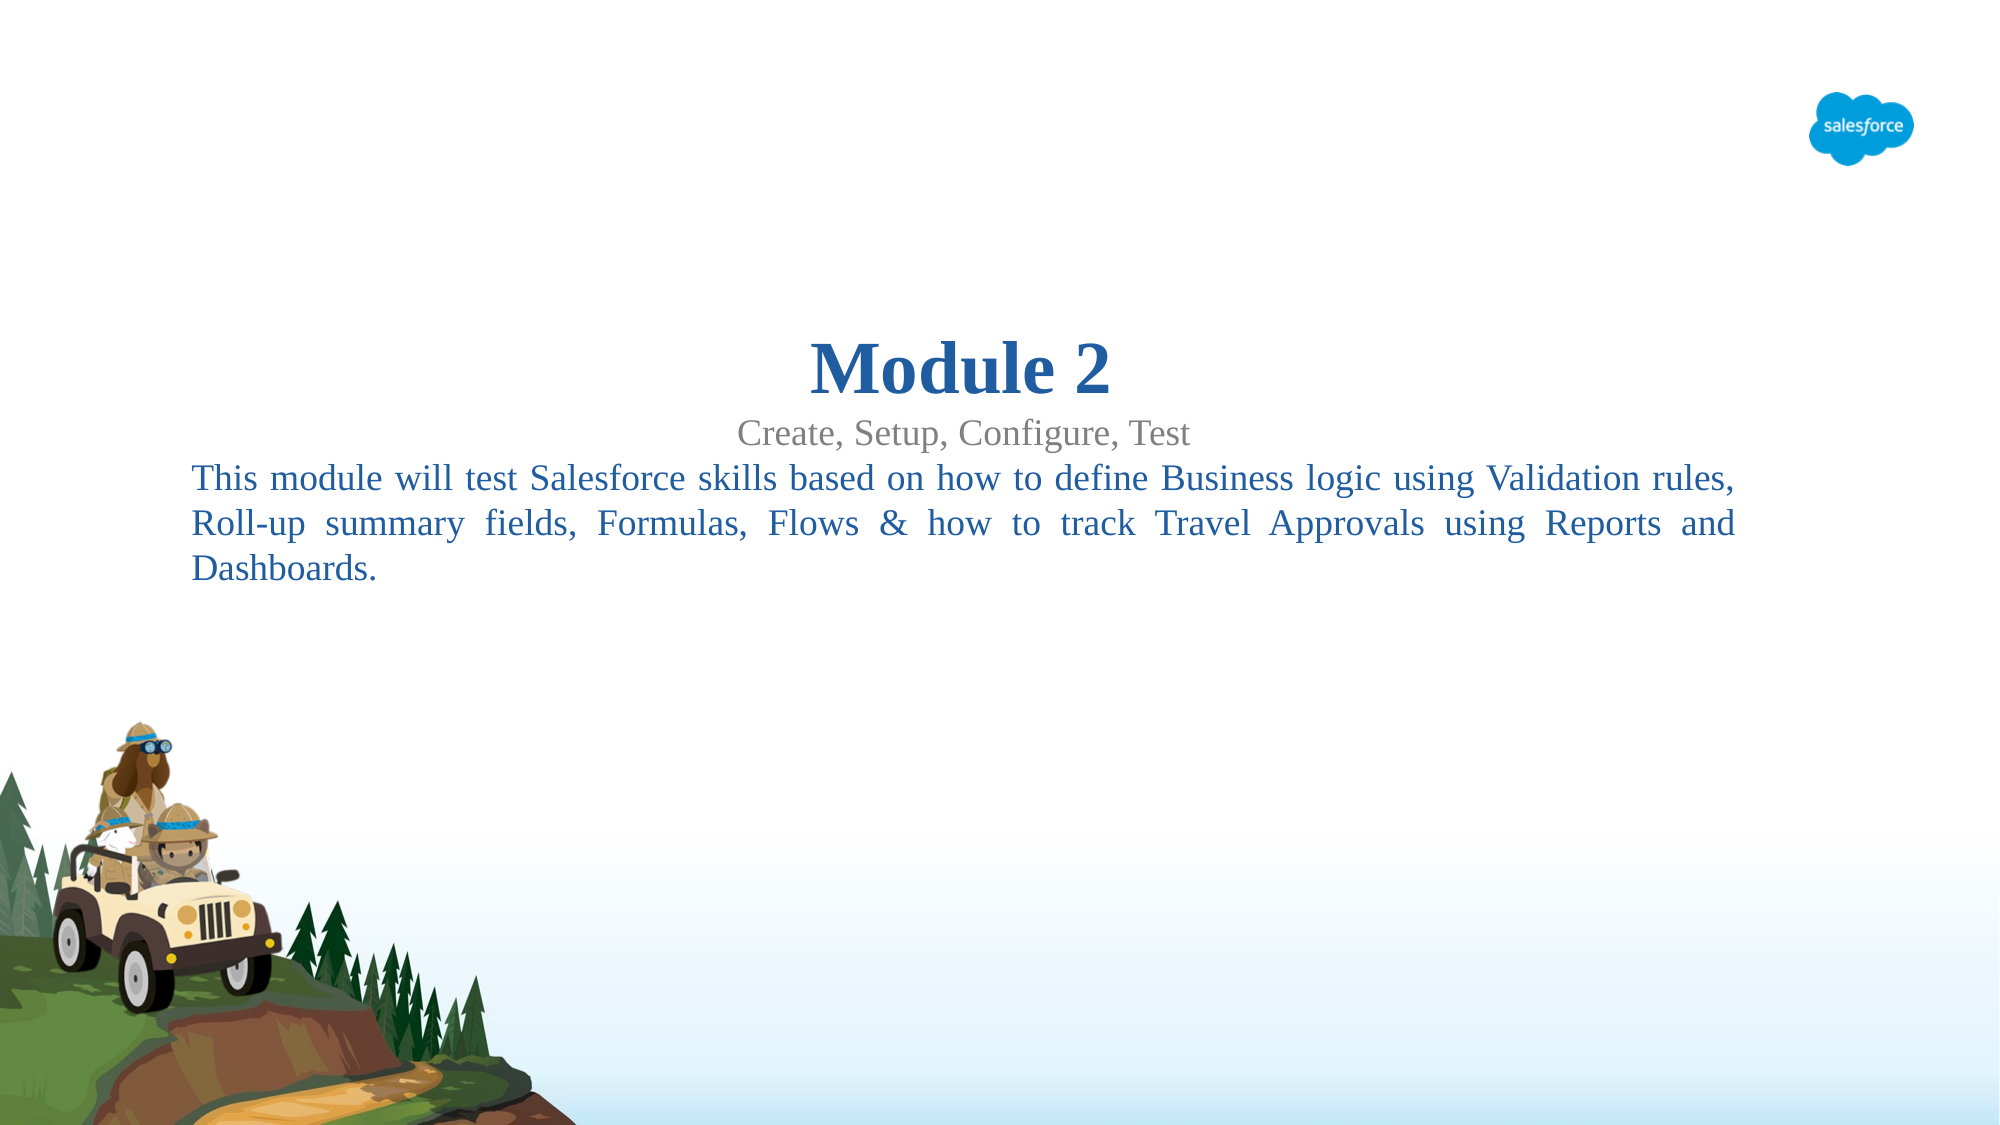

Module 2
Create, Setup, Configure, Test
This module will test Salesforce skills based on how to define Business logic using Validation rules, Roll-up summary fields, Formulas, Flows & how to track Travel Approvals using Reports and Dashboards.